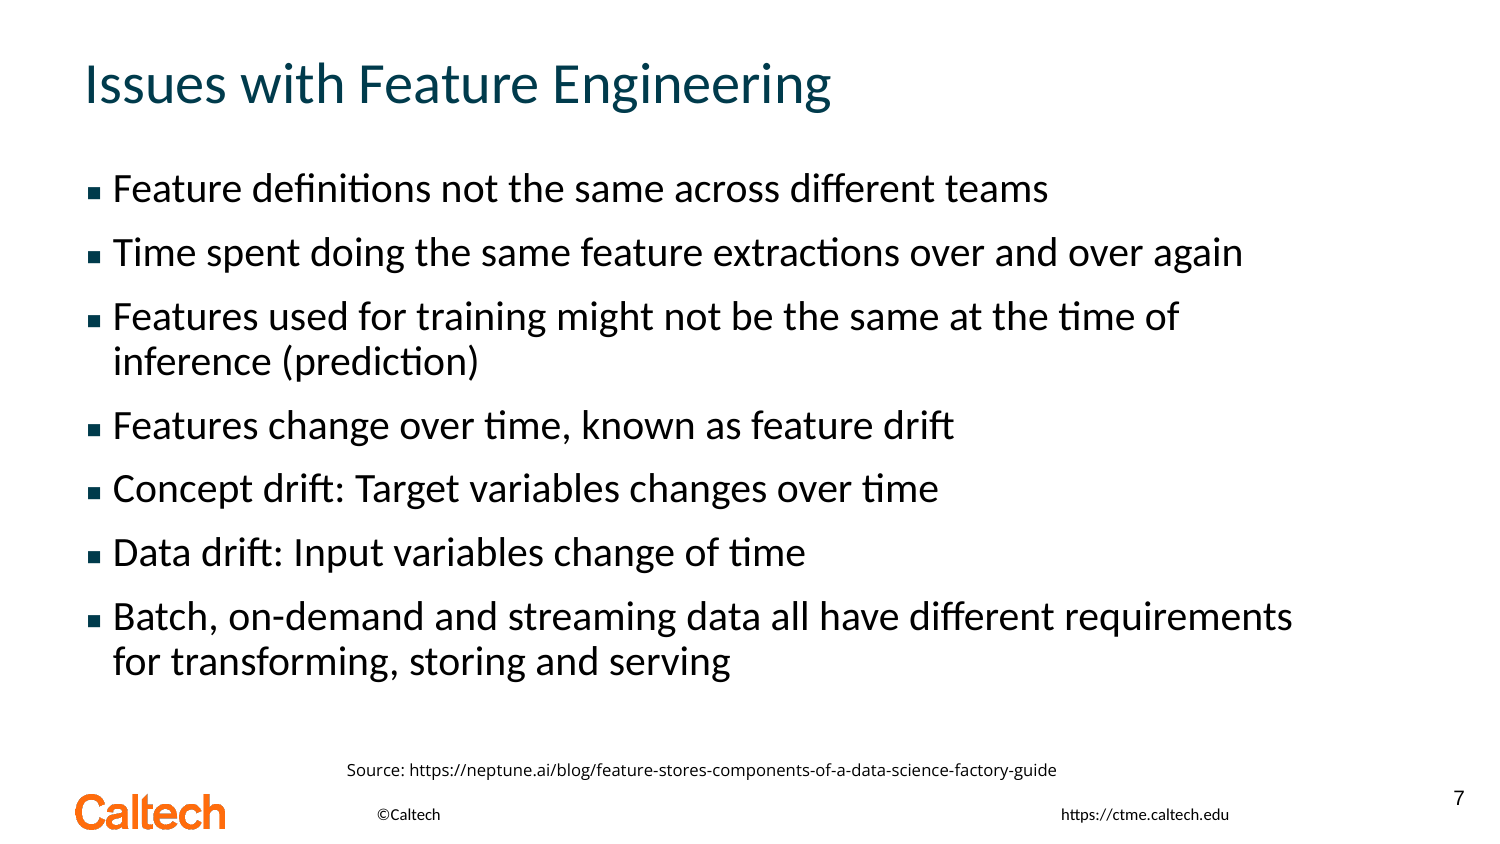

Issues with Feature Engineering
Feature definitions not the same across different teams
Time spent doing the same feature extractions over and over again
Features used for training might not be the same at the time of inference (prediction)
Features change over time, known as feature drift
Concept drift: Target variables changes over time
Data drift: Input variables change of time
Batch, on-demand and streaming data all have different requirements for transforming, storing and serving
Source: https://neptune.ai/blog/feature-stores-components-of-a-data-science-factory-guide
7